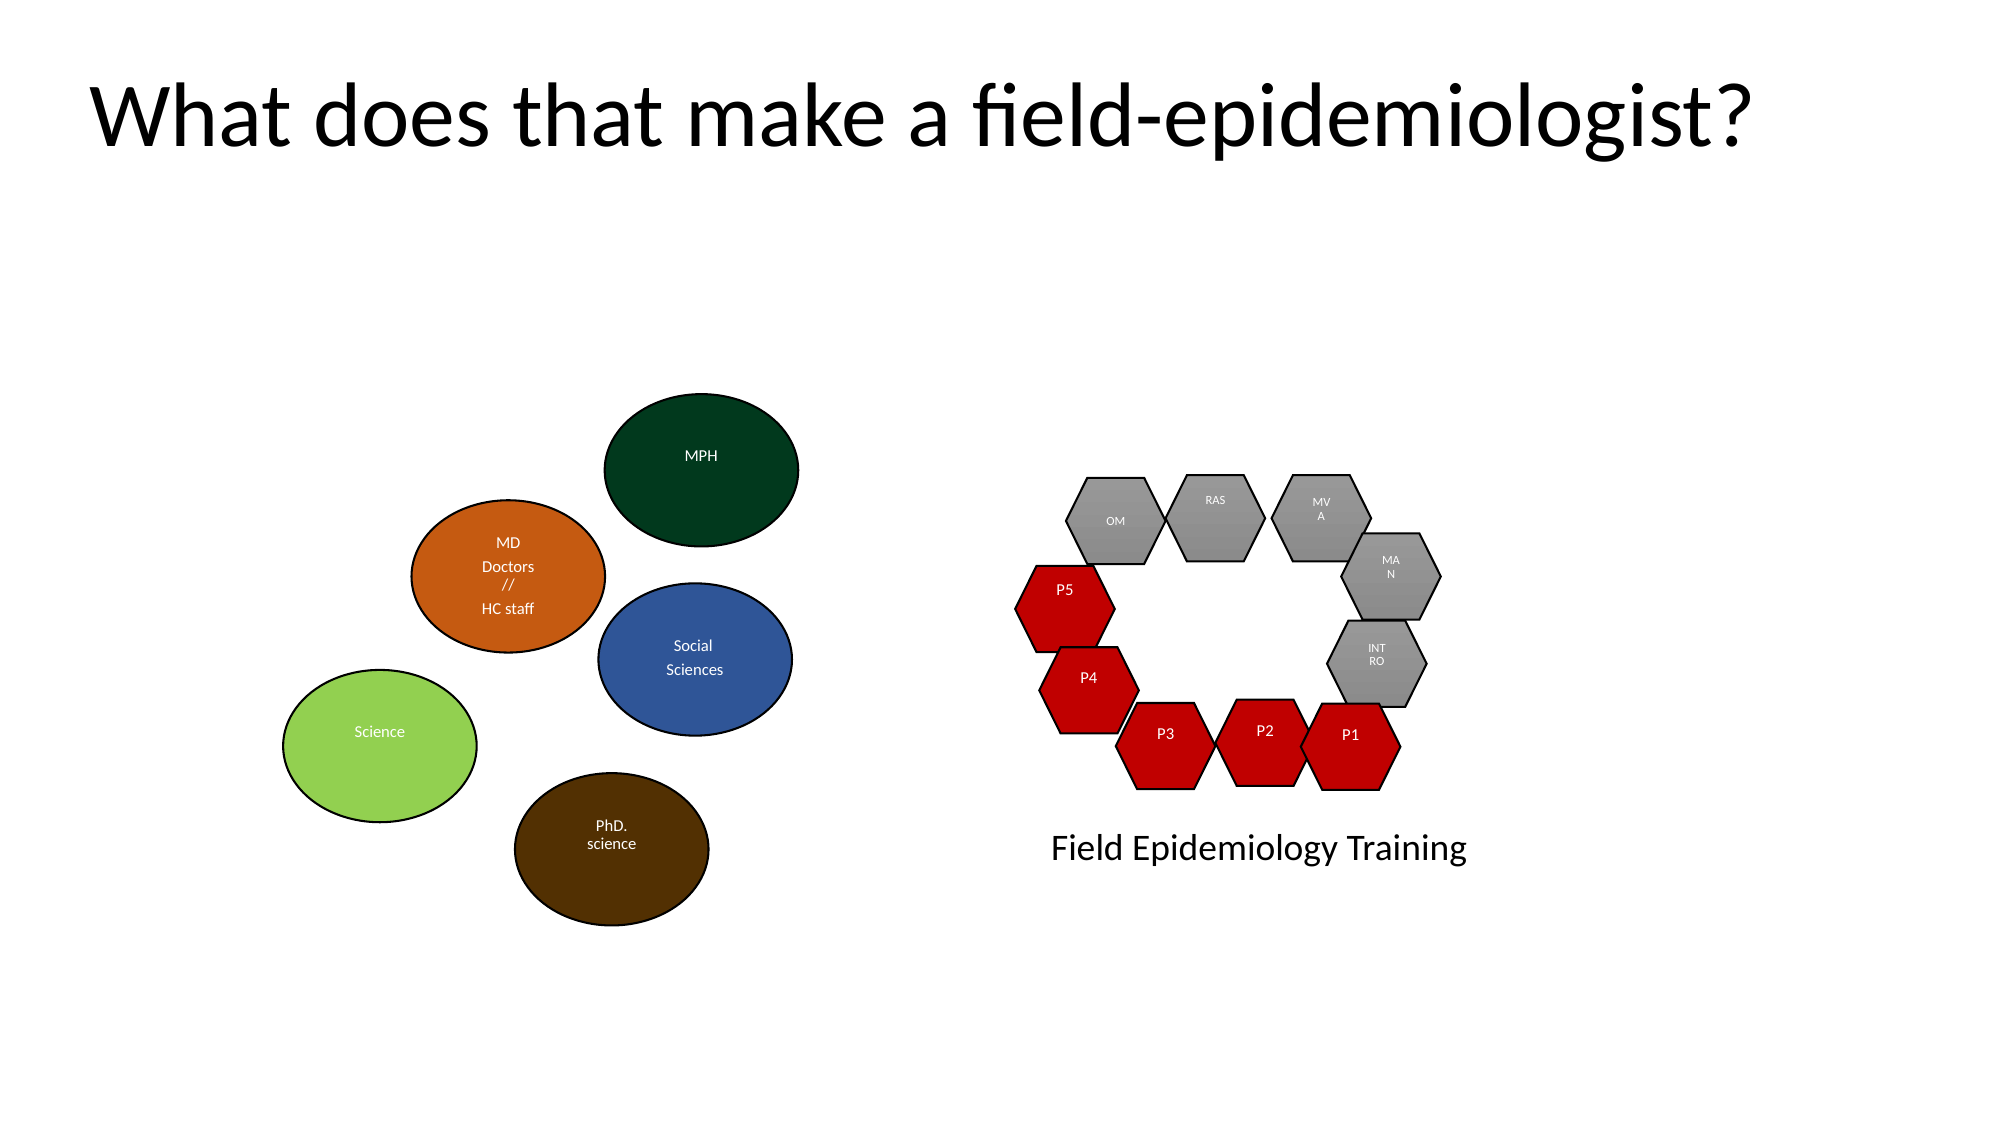

# What does that make a field-epidemiologist?
MPH

RAS

MVA

OM

MD
Doctors //
HC staff
MAN

P5

Social
Sciences

INTRO

P4

Science

P2

P3

P1

PhD. science

Field Epidemiology Training